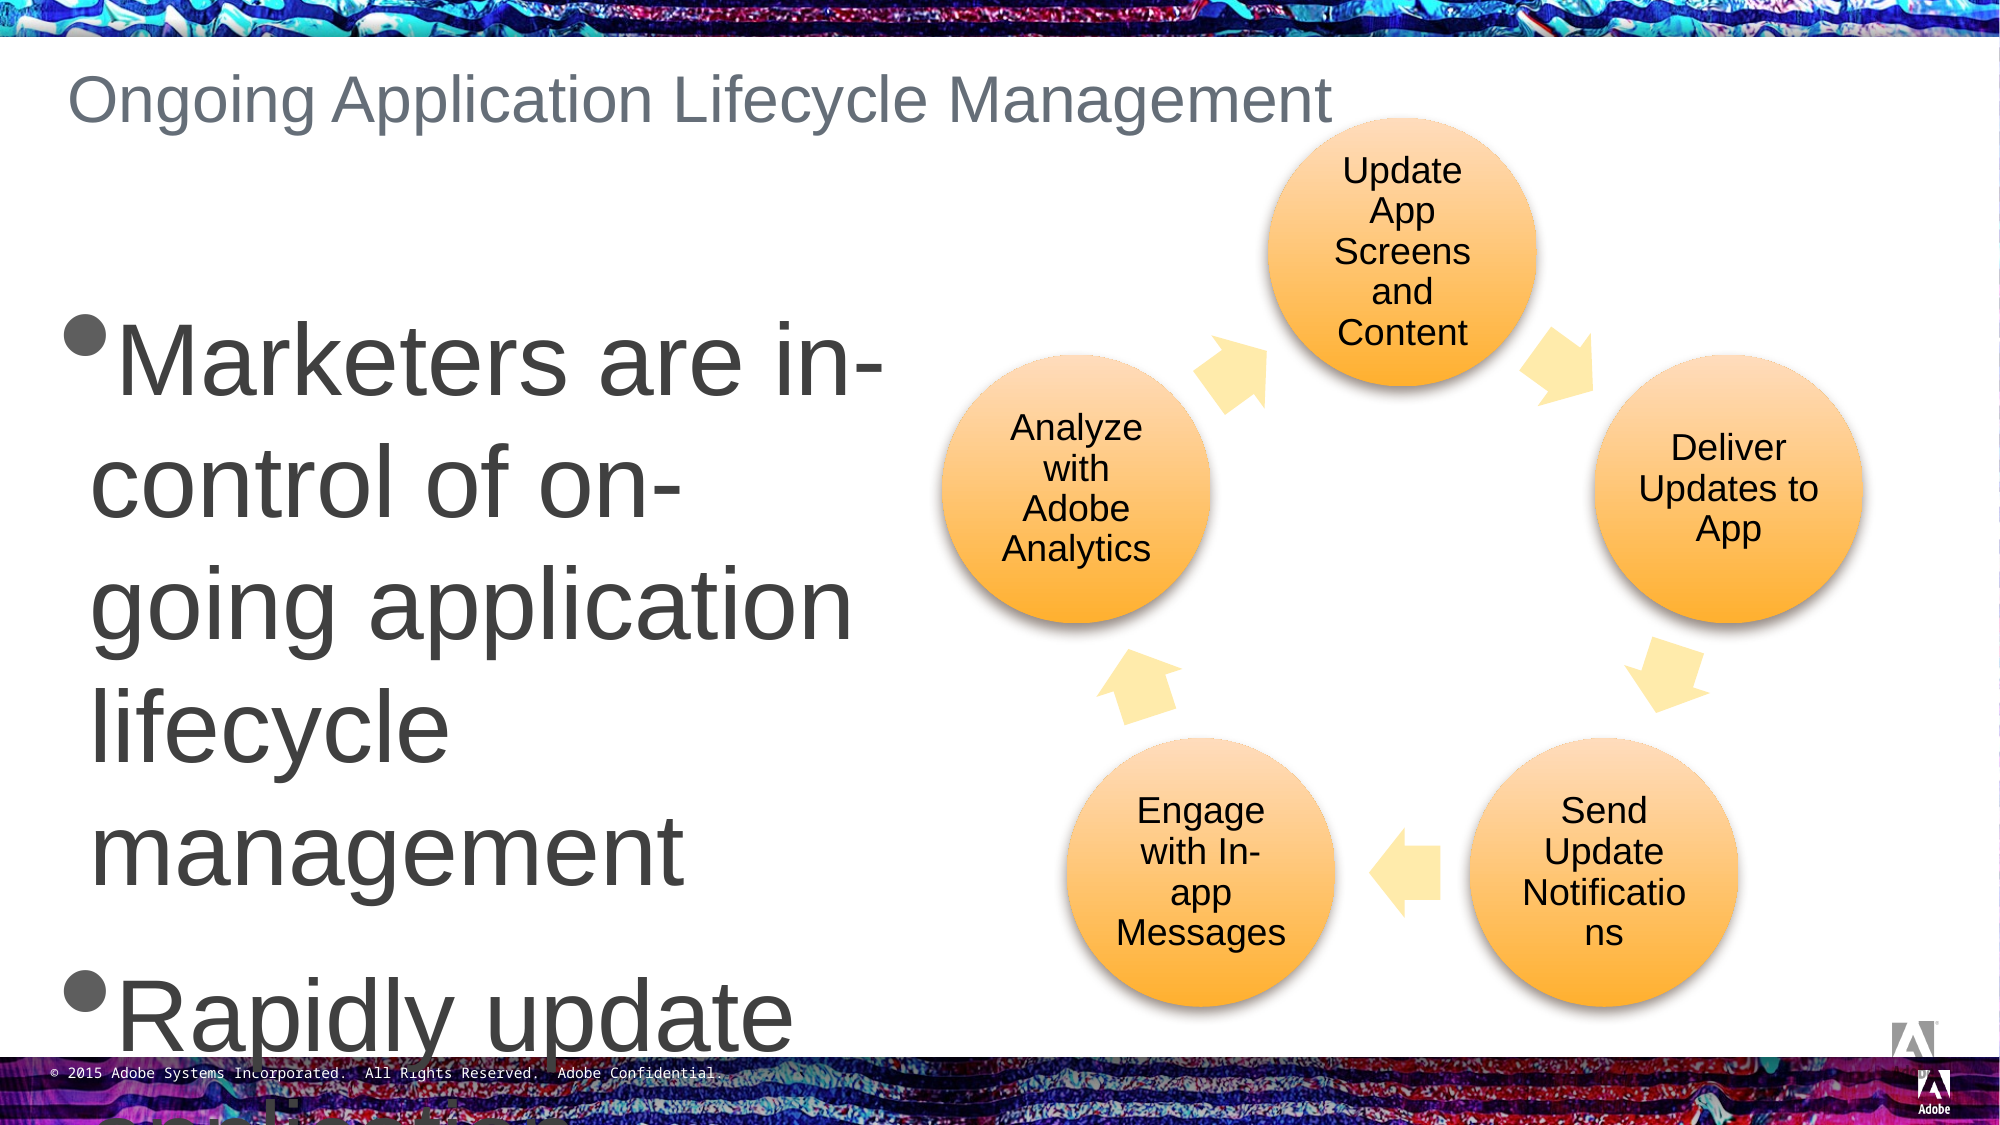

# Ongoing Application Lifecycle Management
Update App Screens and Content

Deliver Updates to App

Send Update Notifications

Engage with In-app Messages

Analyze with Adobe Analytics

Marketers are in-control of on-going application lifecycle management
Rapidly update application content
Send notifications and in-app messages
Understand application usage / analytics
Optimize content based on analytics